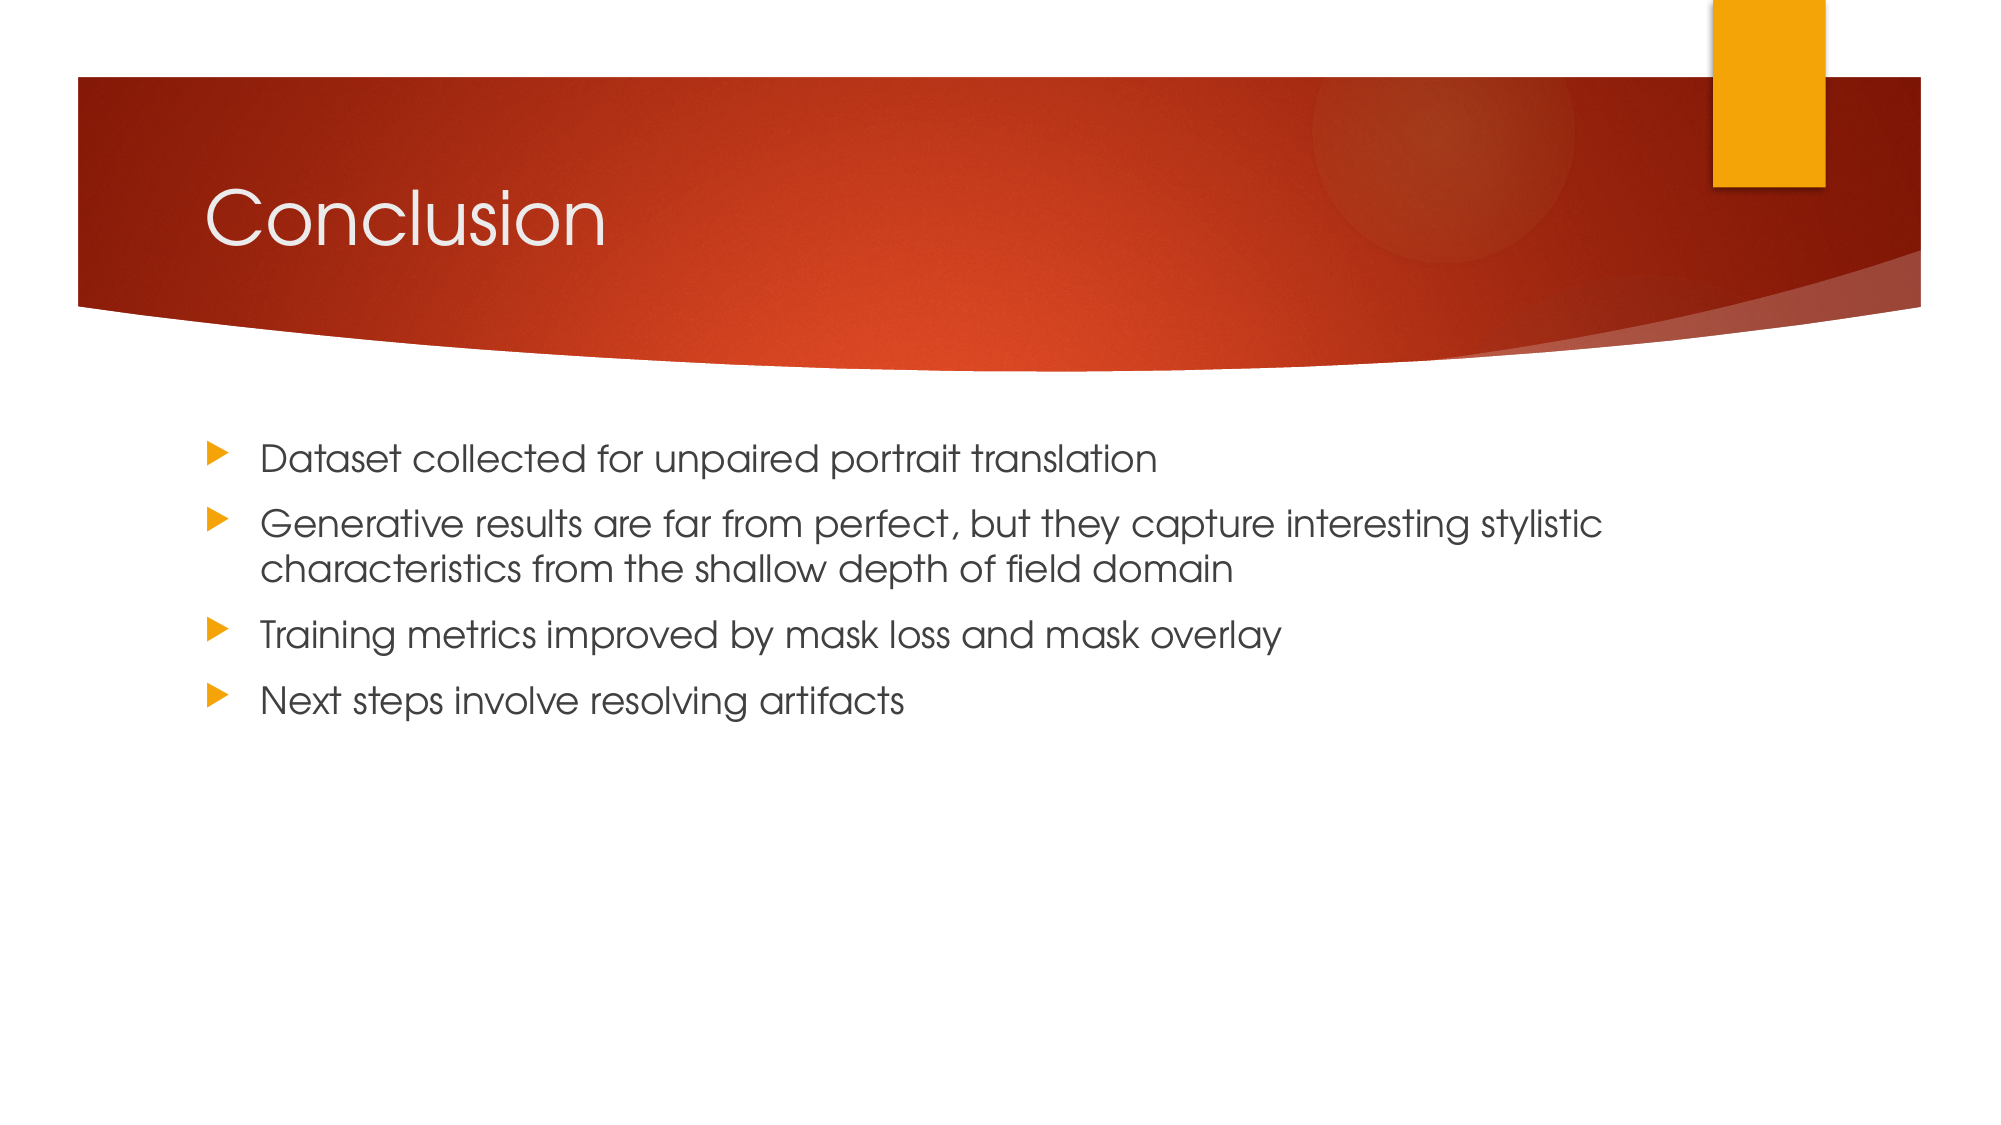

# Conclusion
Dataset collected for unpaired portrait translation
Generative results are far from perfect, but they capture interesting stylistic characteristics from the shallow depth of field domain
Training metrics improved by mask loss and mask overlay
Next steps involve resolving artifacts